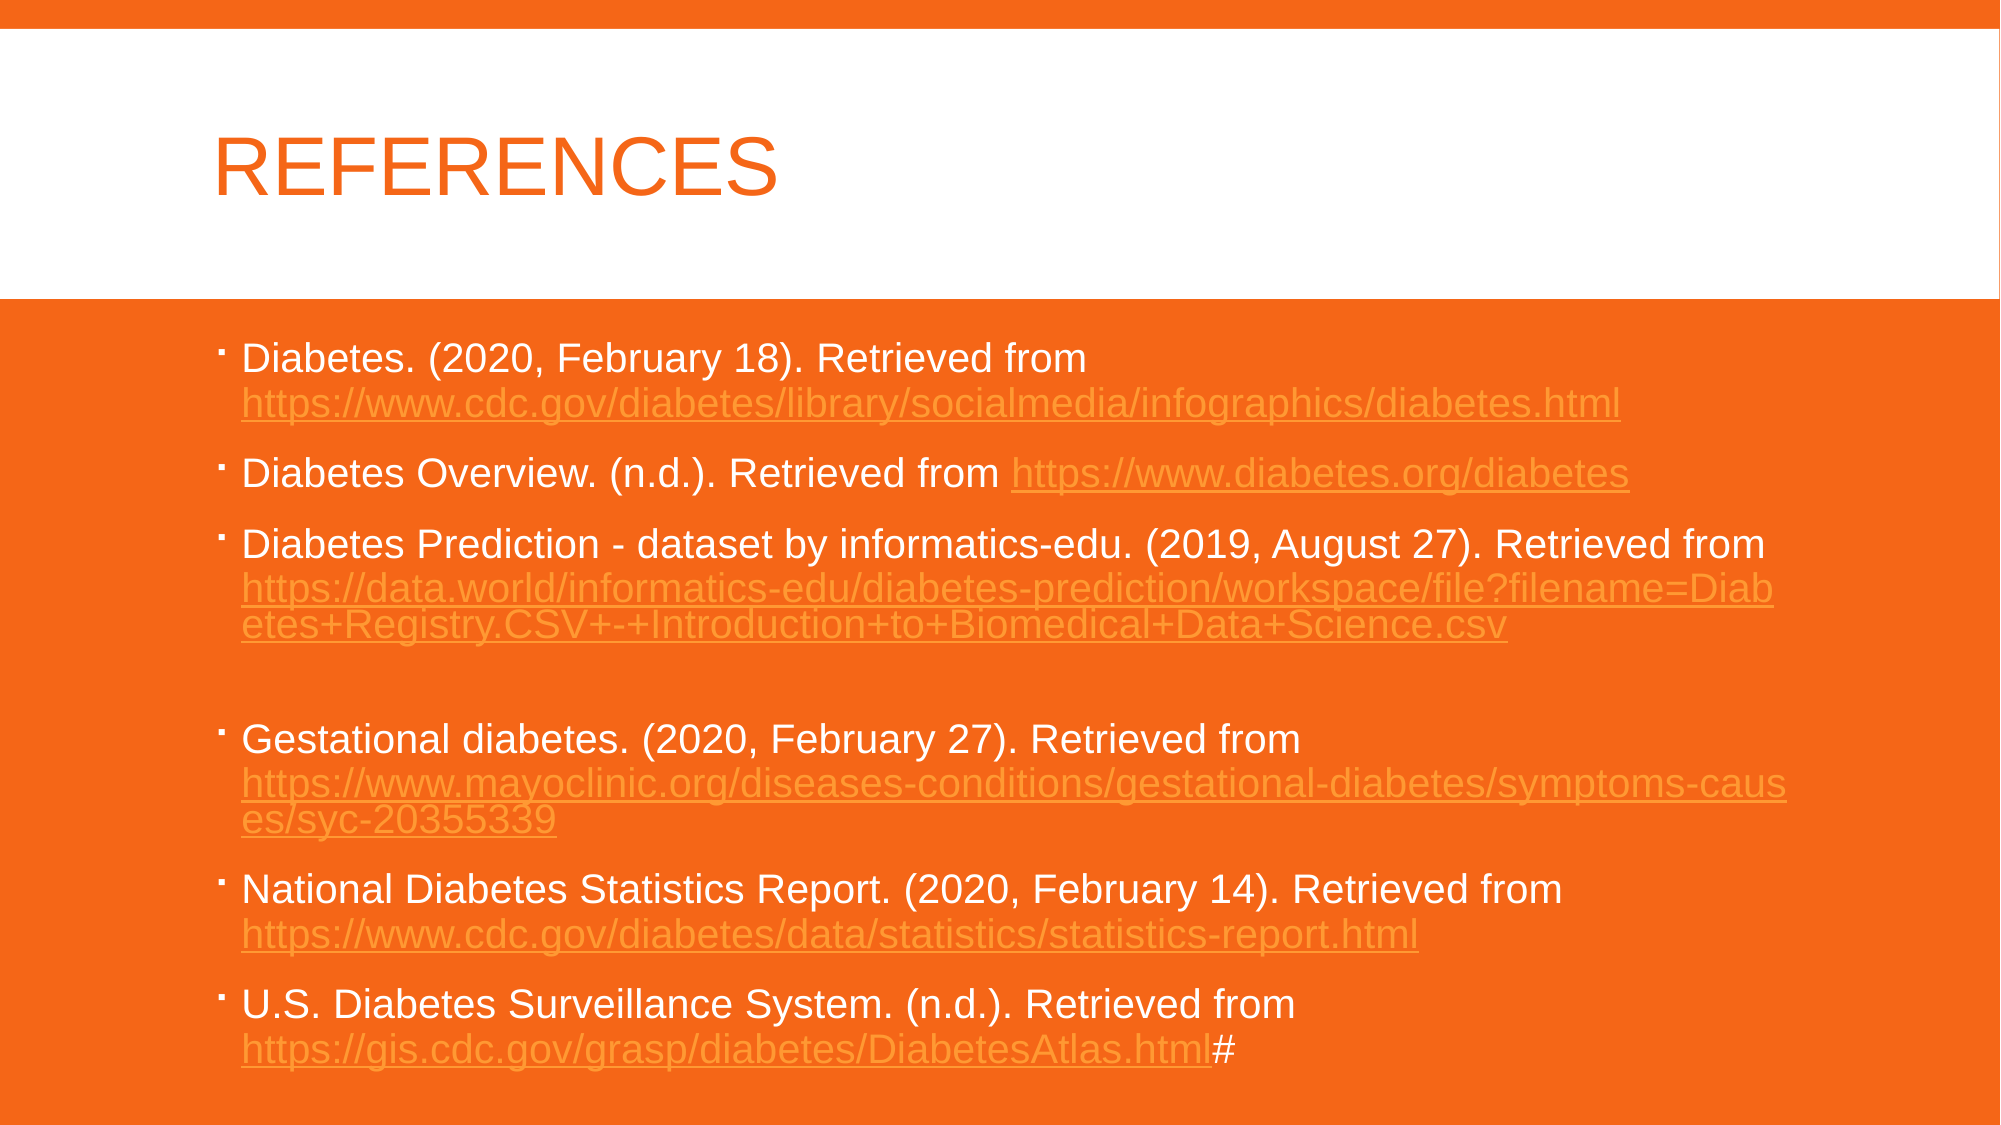

# References
Diabetes. (2020, February 18). Retrieved from https://www.cdc.gov/diabetes/library/socialmedia/infographics/diabetes.html
Diabetes Overview. (n.d.). Retrieved from https://www.diabetes.org/diabetes
Diabetes Prediction - dataset by informatics-edu. (2019, August 27). Retrieved from https://data.world/informatics-edu/diabetes-prediction/workspace/file?filename=Diabetes+Registry.CSV+-+Introduction+to+Biomedical+Data+Science.csv
Gestational diabetes. (2020, February 27). Retrieved from https://www.mayoclinic.org/diseases-conditions/gestational-diabetes/symptoms-causes/syc-20355339
National Diabetes Statistics Report. (2020, February 14). Retrieved from https://www.cdc.gov/diabetes/data/statistics/statistics-report.html
U.S. Diabetes Surveillance System. (n.d.). Retrieved from https://gis.cdc.gov/grasp/diabetes/DiabetesAtlas.html#